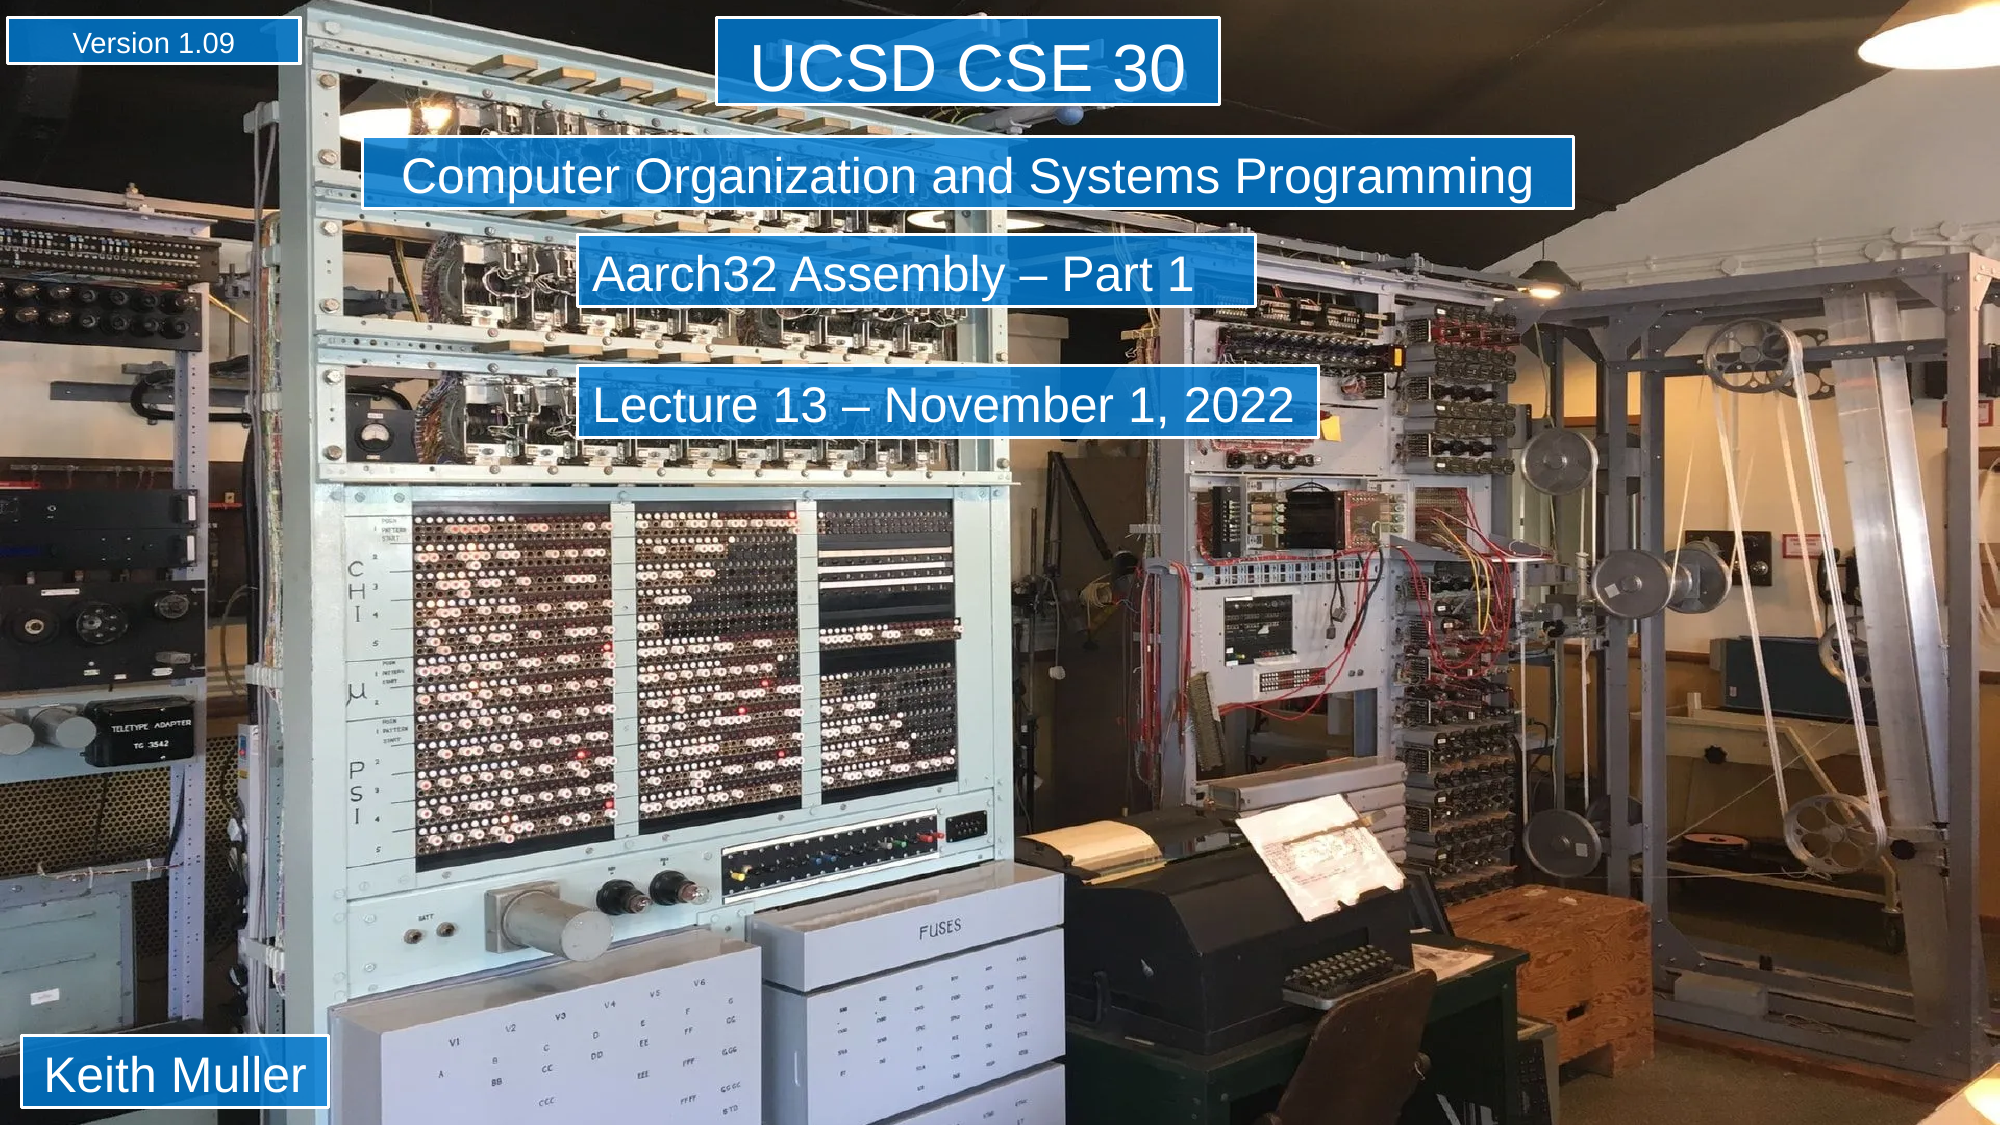

Version 1.09
UCSD CSE 30
Computer Organization and Systems Programming
Aarch32 Assembly – Part 1
Lecture 13 – November 1, 2022
Keith Muller